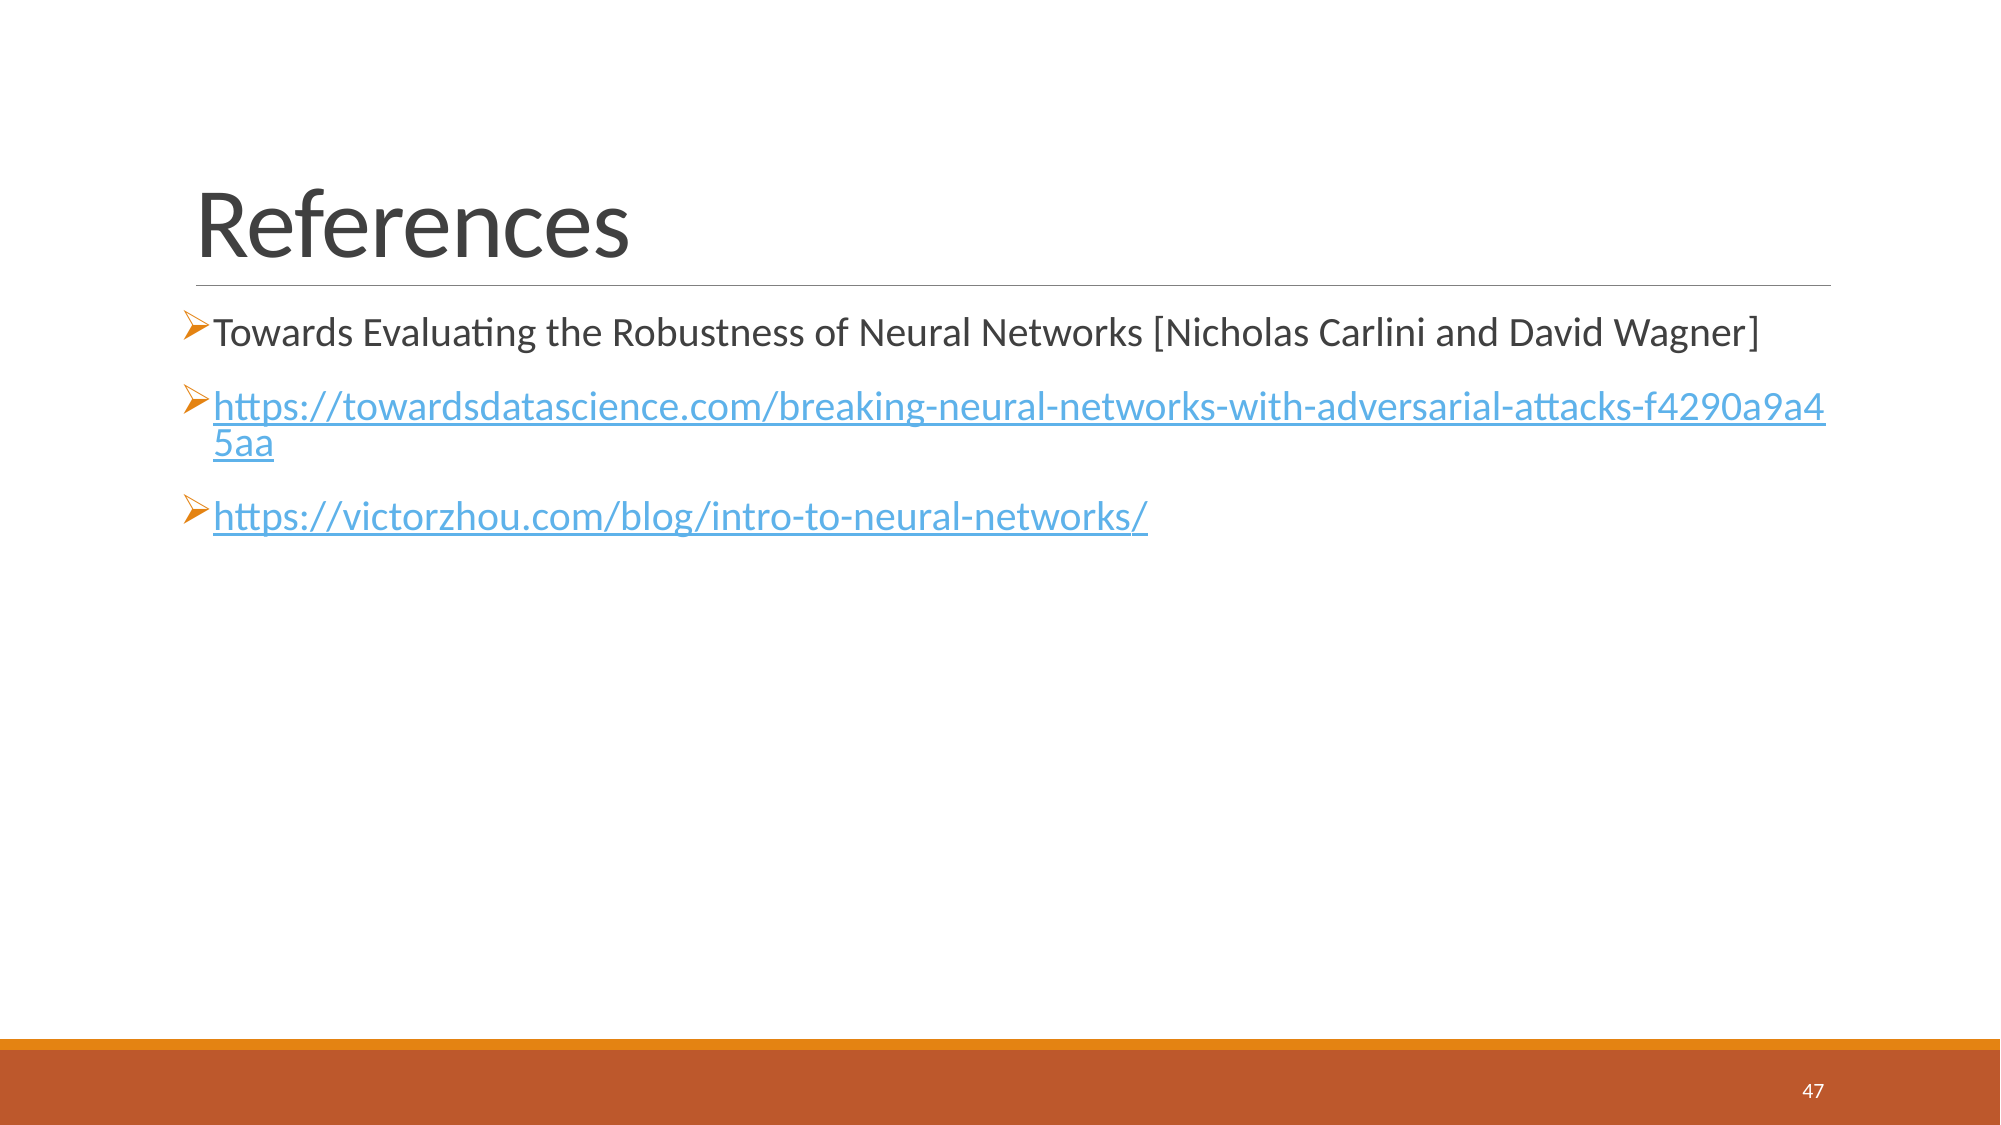

# References
Towards Evaluating the Robustness of Neural Networks [Nicholas Carlini and David Wagner]
https://towardsdatascience.com/breaking-neural-networks-with-adversarial-attacks-f4290a9a45aa
https://victorzhou.com/blog/intro-to-neural-networks/

47